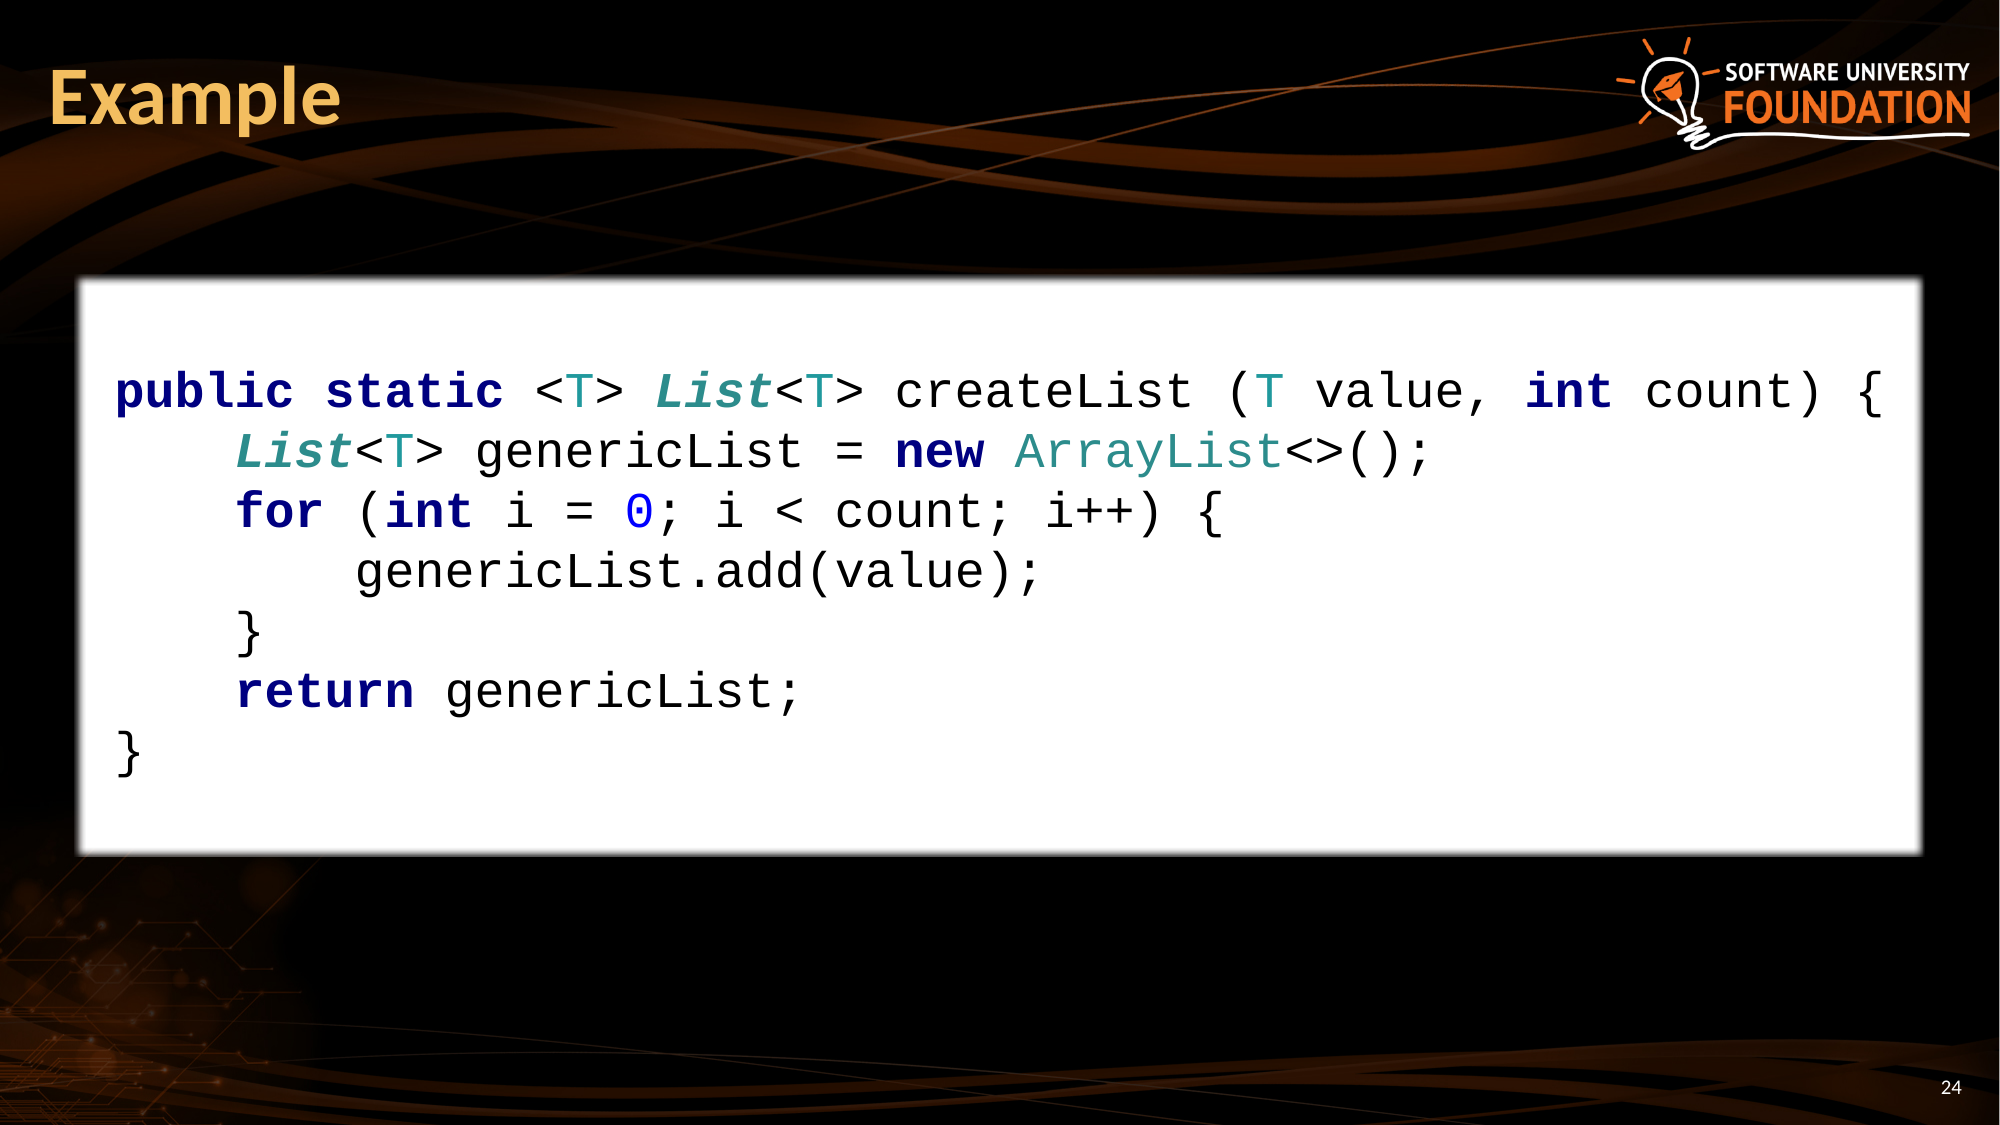

# Example

public static <T> List<T> createList (T value, int count) {
    List<T> genericList = new ArrayList<>();
    for (int i = 0; i < count; i++) {
        genericList.add(value);
    }
    return genericList;
}

24